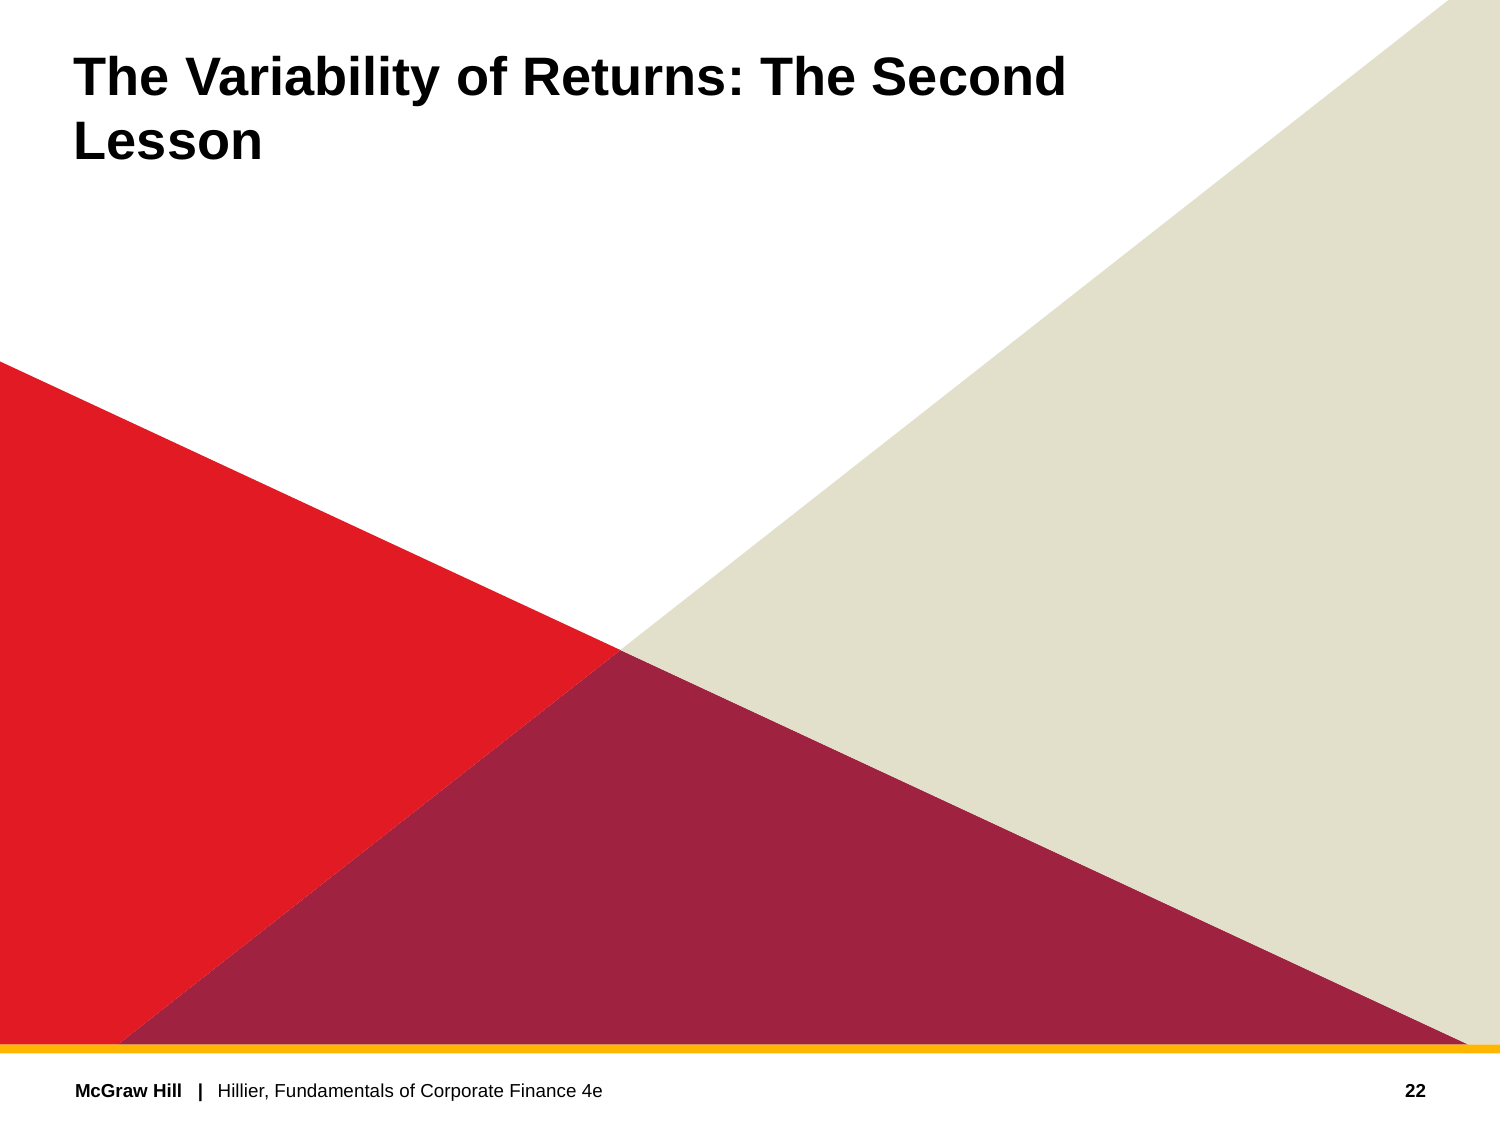

# The Variability of Returns: The Second Lesson
22
Hillier, Fundamentals of Corporate Finance 4e